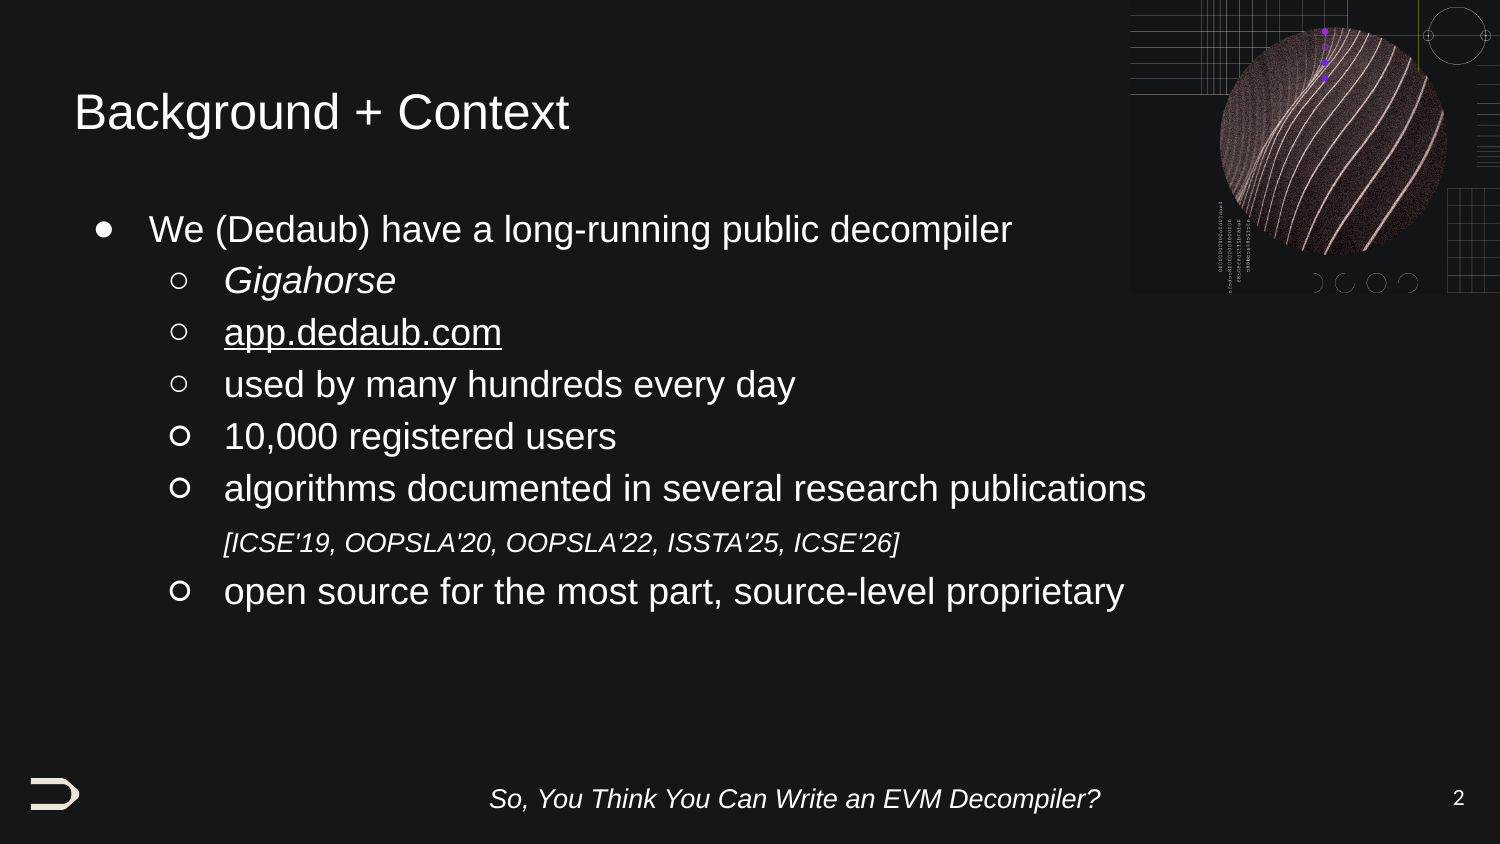

# Background + Context
We (Dedaub) have a long-running public decompiler
Gigahorse
app.dedaub.com
used by many hundreds every day
10,000 registered users
algorithms documented in several research publications [ICSE'19, OOPSLA'20, OOPSLA'22, ISSTA'25, ICSE'26]
open source for the most part, source-level proprietary
2